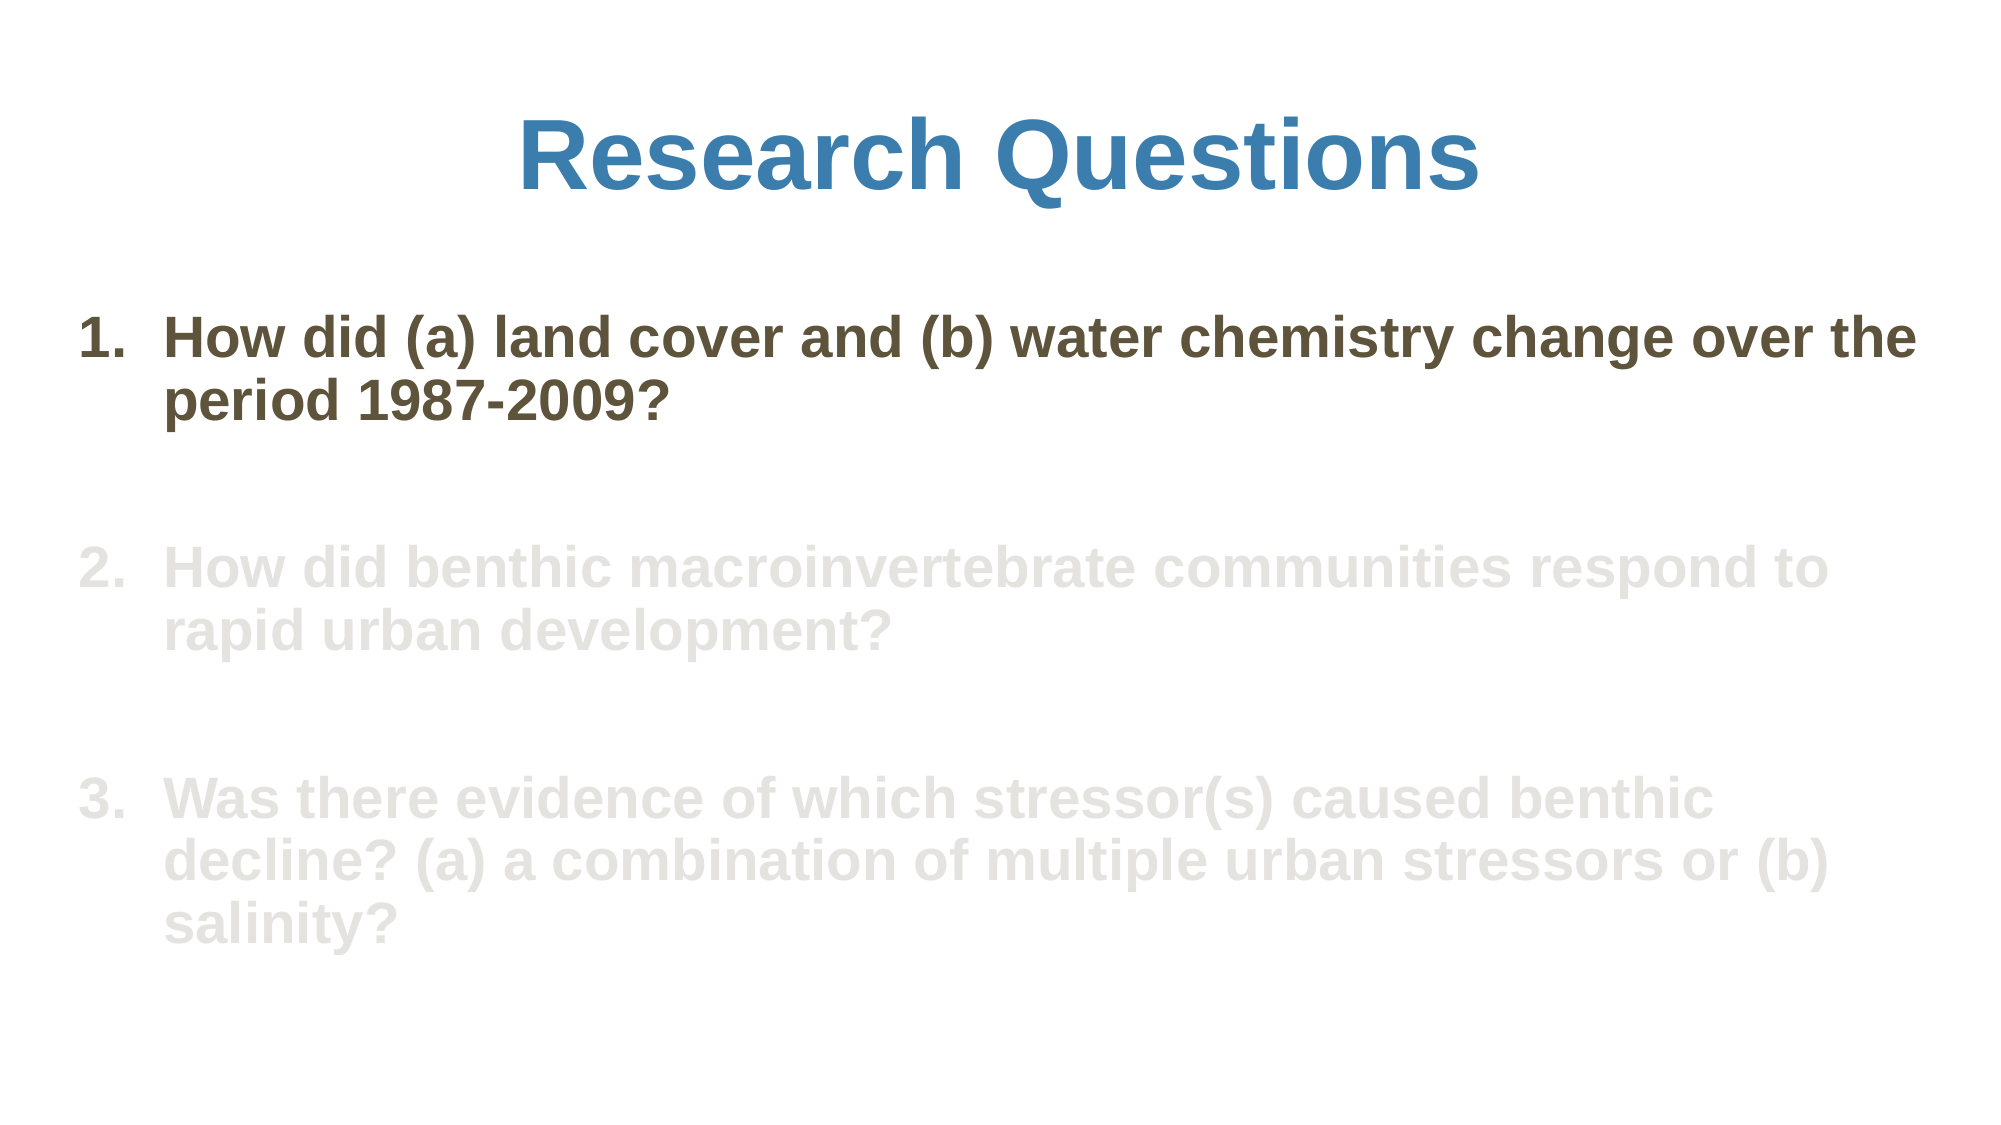

# Research Questions
How did (a) land cover and (b) water chemistry change over the period 1987-2009?

How did benthic macroinvertebrate communities respond to rapid urban development?

Was there evidence of which stressor(s) caused benthic decline? (a) a combination of multiple urban stressors or (b) salinity?